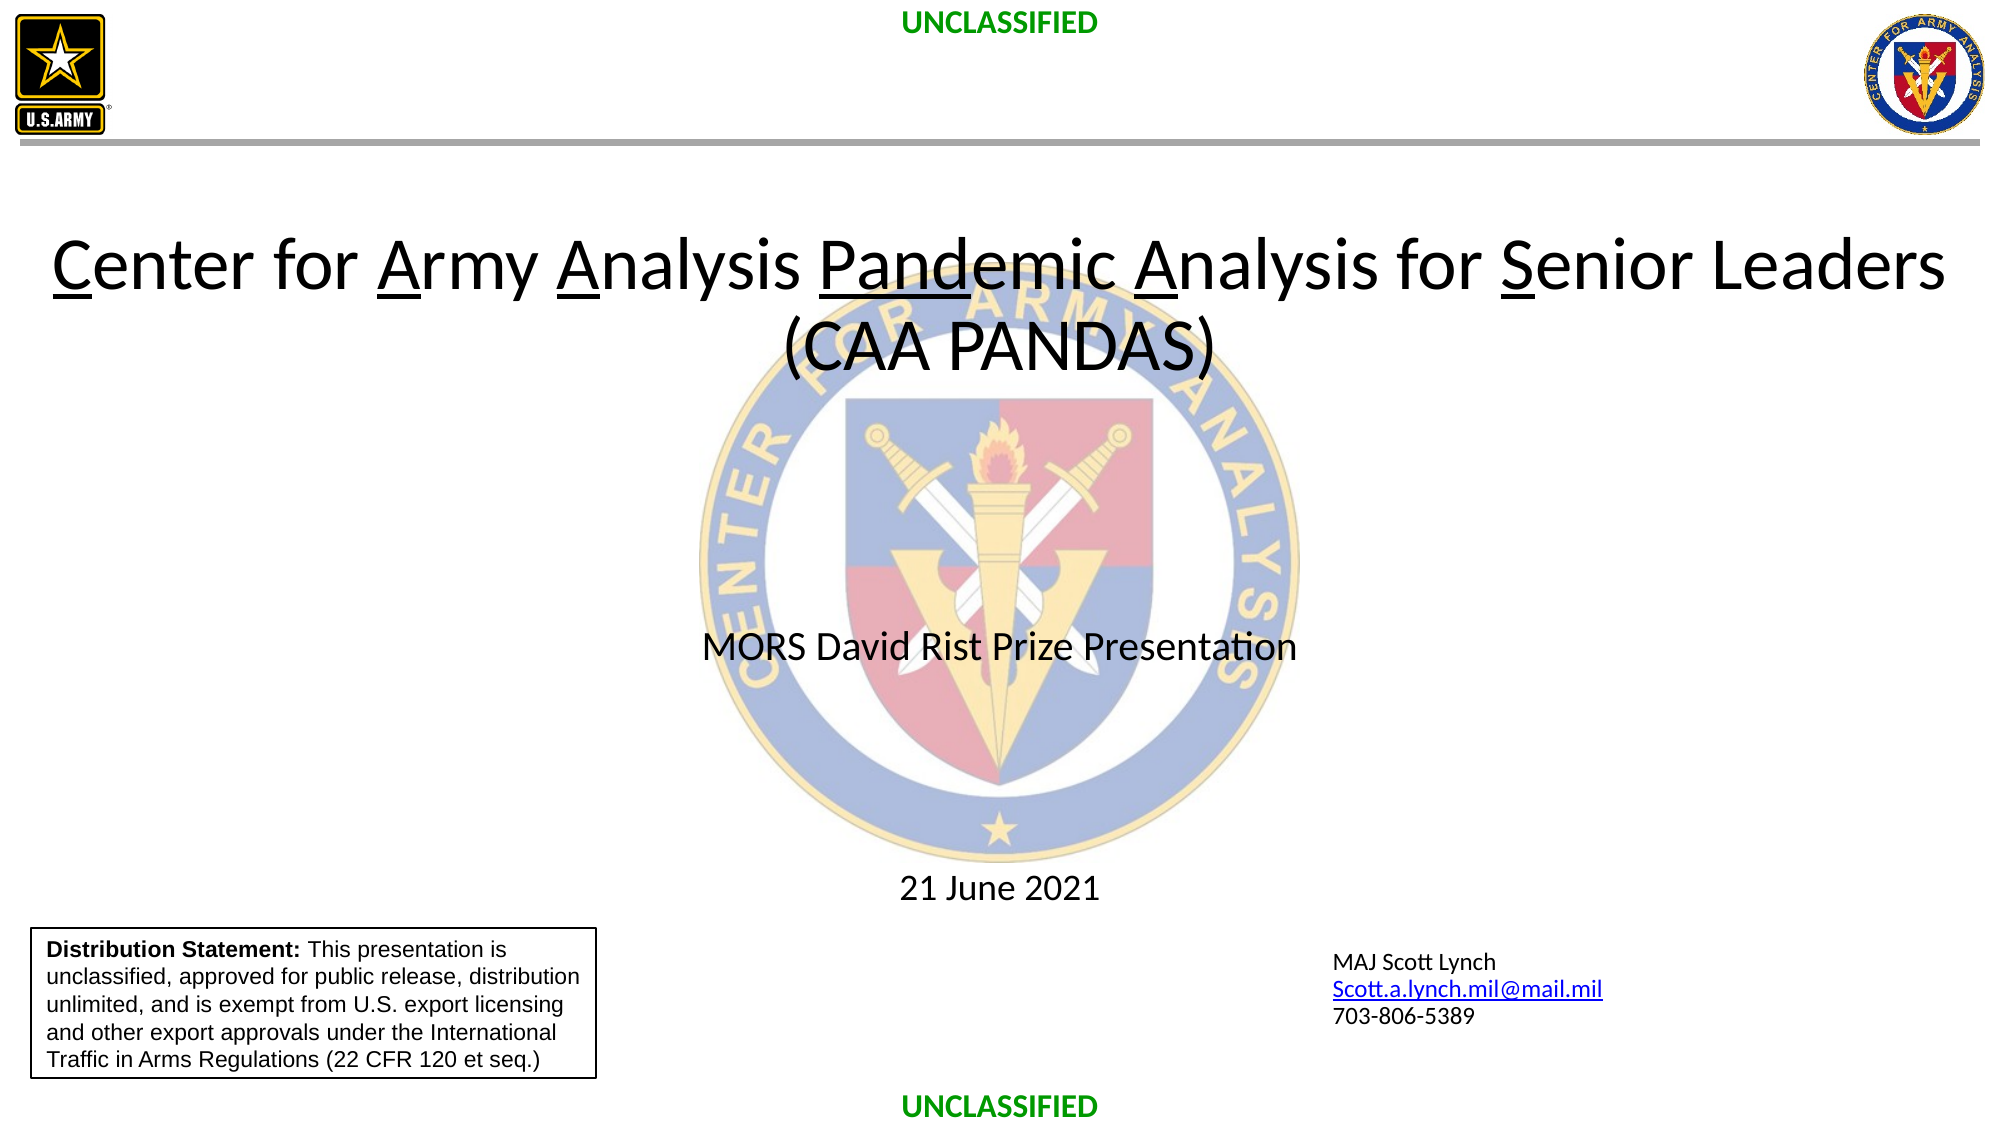

# Center for Army Analysis Pandemic Analysis for Senior Leaders (CAA PANDAS)

MORS David Rist Prize Presentation

21 June 2021
Distribution Statement: This presentation is unclassified, approved for public release, distribution unlimited, and is exempt from U.S. export licensing and other export approvals under the International Traffic in Arms Regulations (22 CFR 120 et seq.)
MAJ Scott Lynch
Scott.a.lynch.mil@mail.mil
703-806-5389